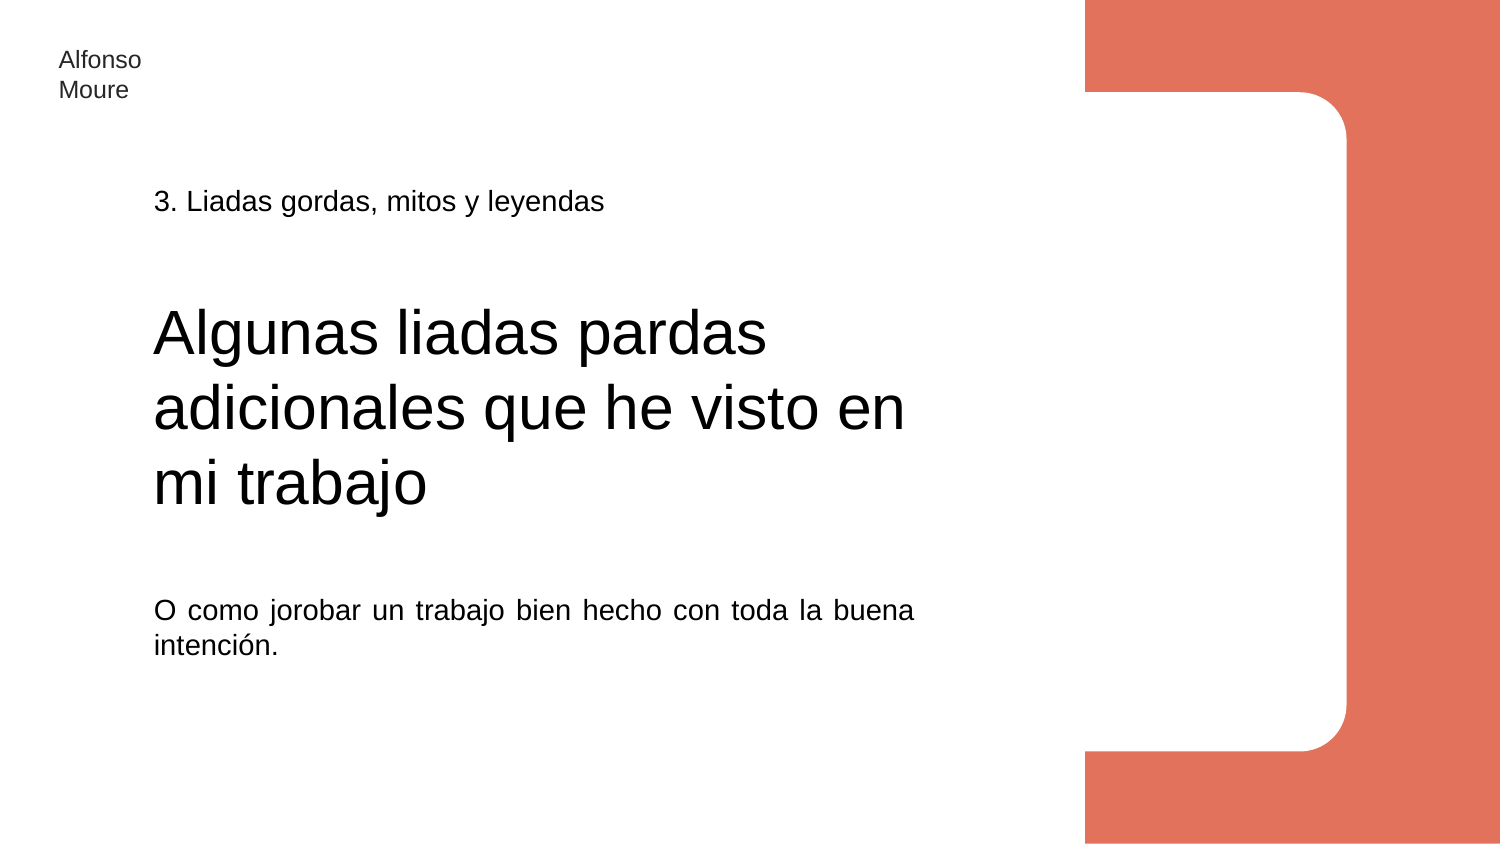

Alfonso Moure

3. Liadas gordas, mitos y leyendas

Algunas liadas pardas adicionales que he visto en mi trabajo

O como jorobar un trabajo bien hecho con toda la buena intención.